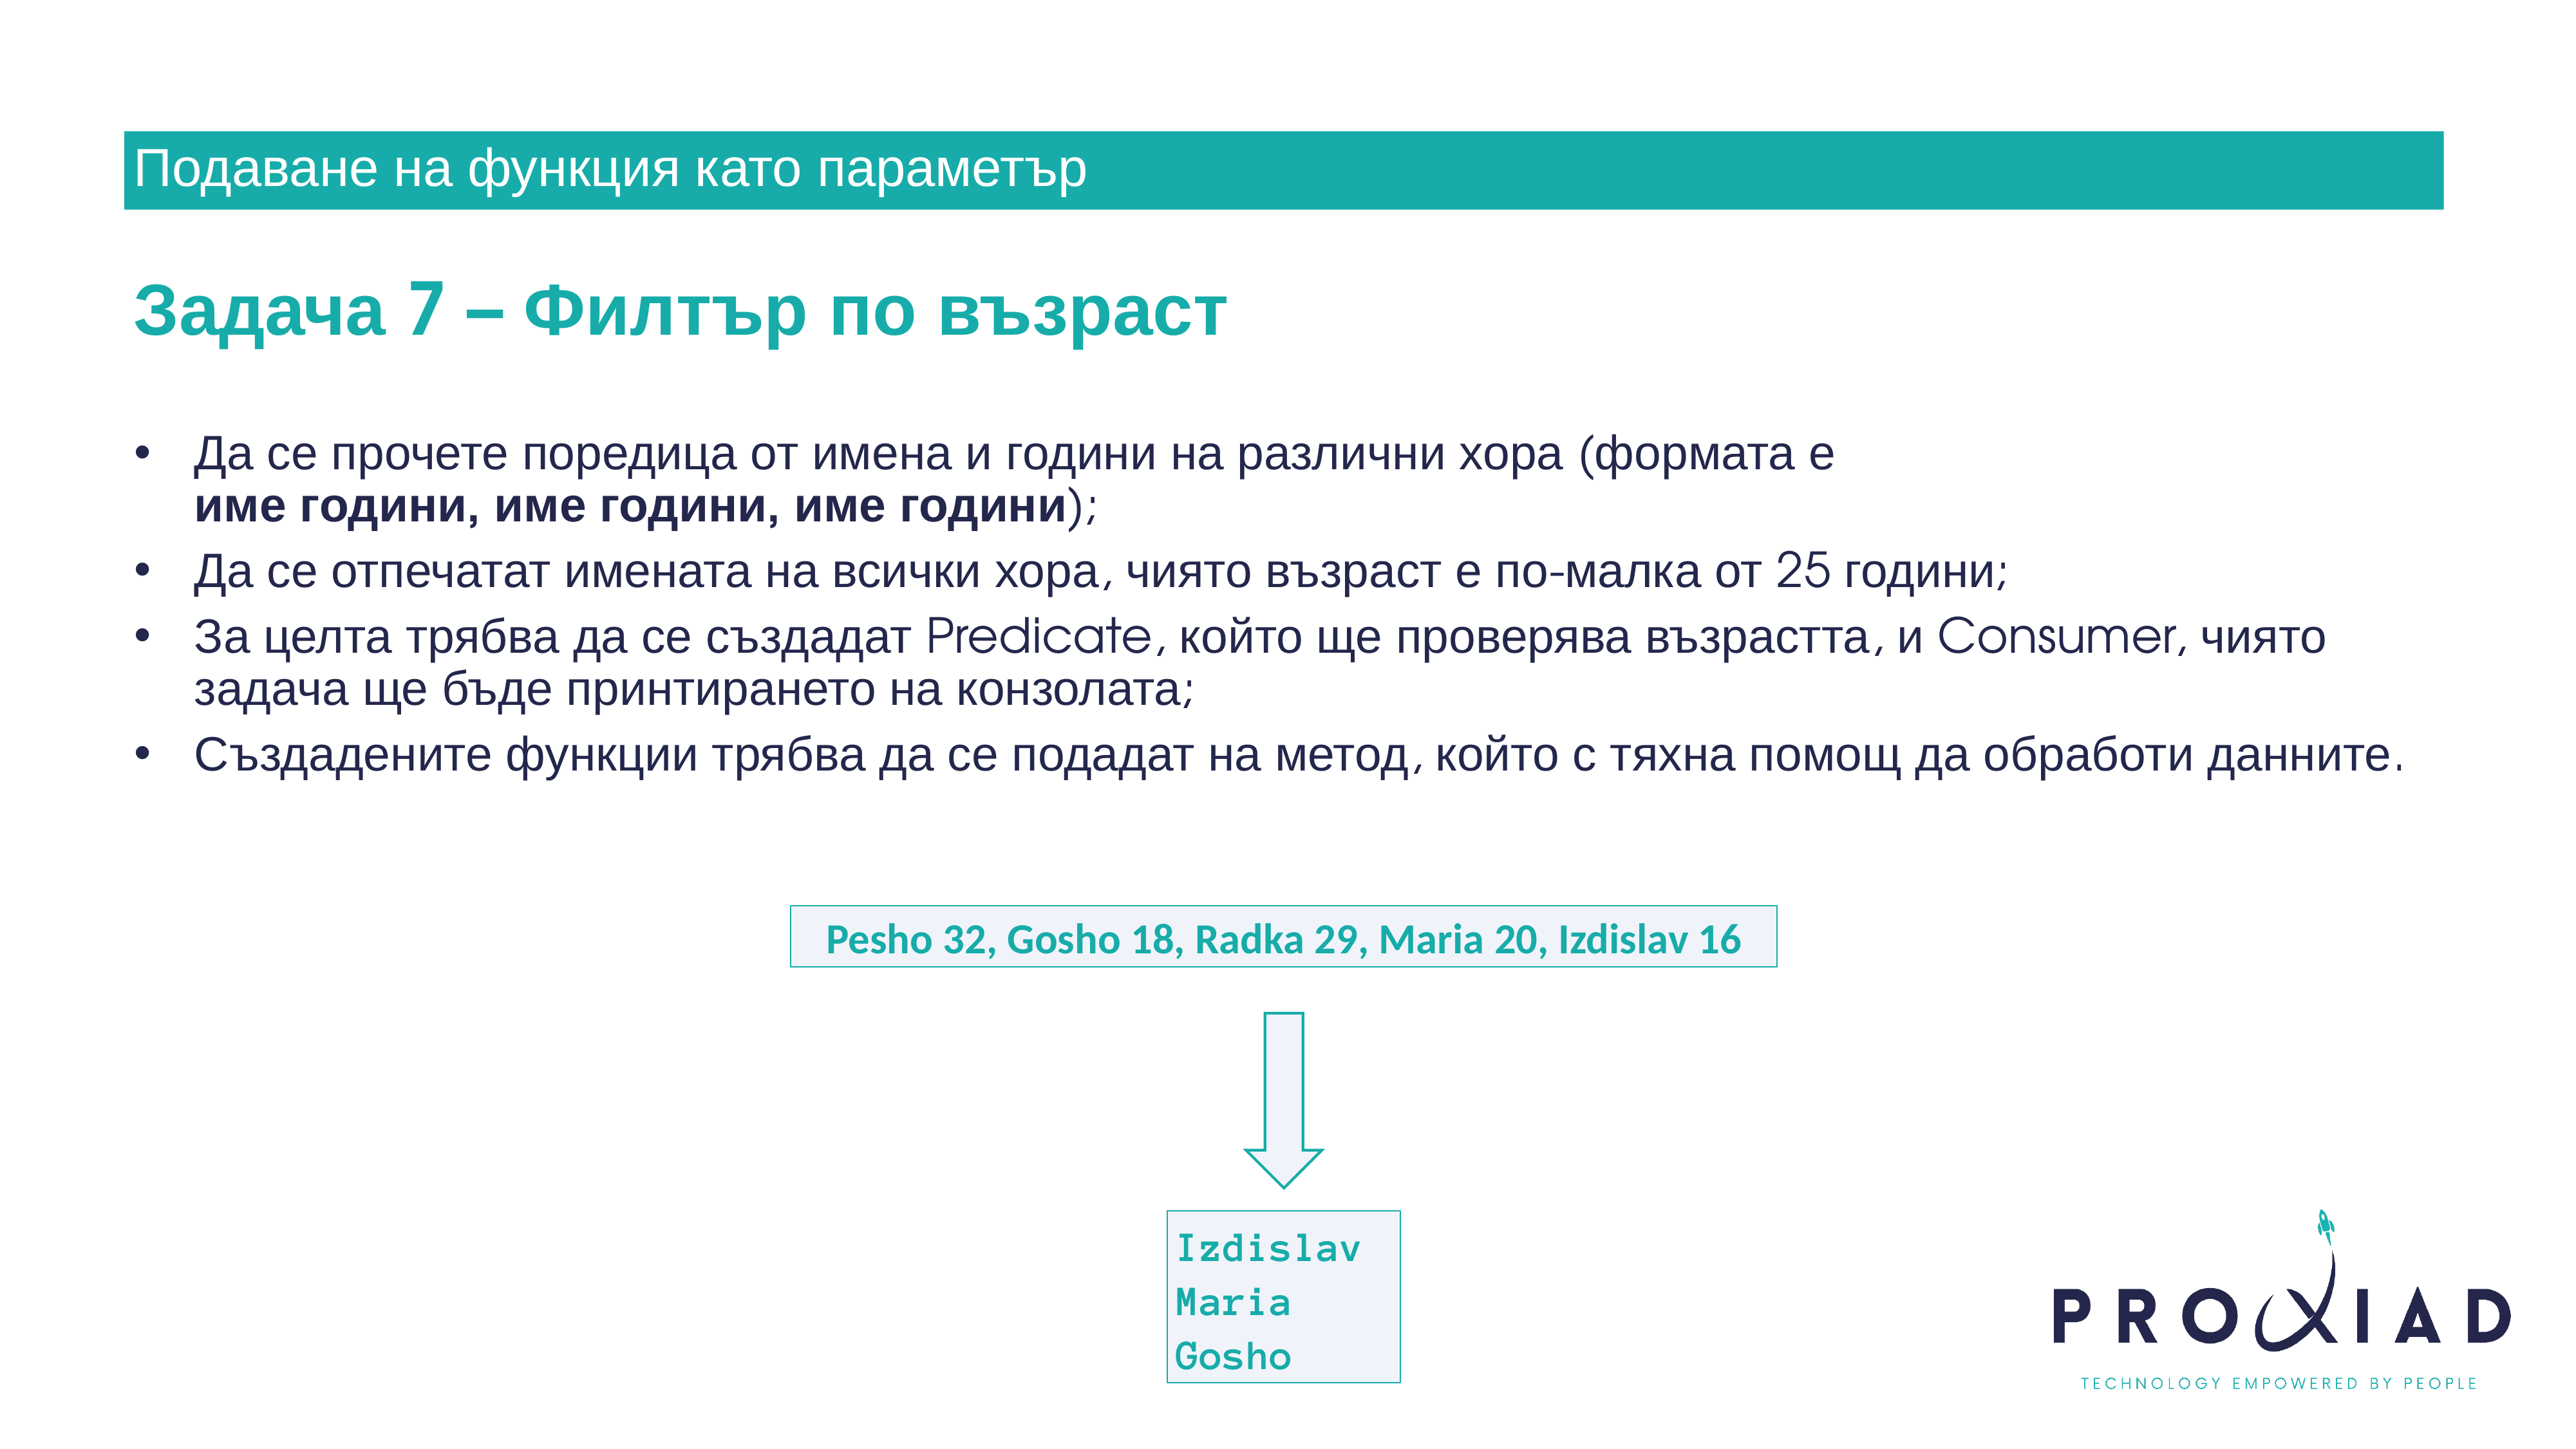

Подаване на функция като параметър
Задача 7 – Филтър по възраст
Да се прочете поредица от имена и години на различни хора (формата е
име години, име години, име години);
Да се отпечатат имената на всички хора, чиято възраст е по-малка от 25 години;
За целта трябва да се създадат Predicate, който ще проверява възрастта, и Consumer, чиято задача ще бъде принтирането на конзолата;
Създадените функции трябва да се подадат на метод, който с тяхна помощ да обработи данните.
Pesho 32, Gosho 18, Radka 29, Maria 20, Izdislav 16

Izdislav
Maria
Gosho